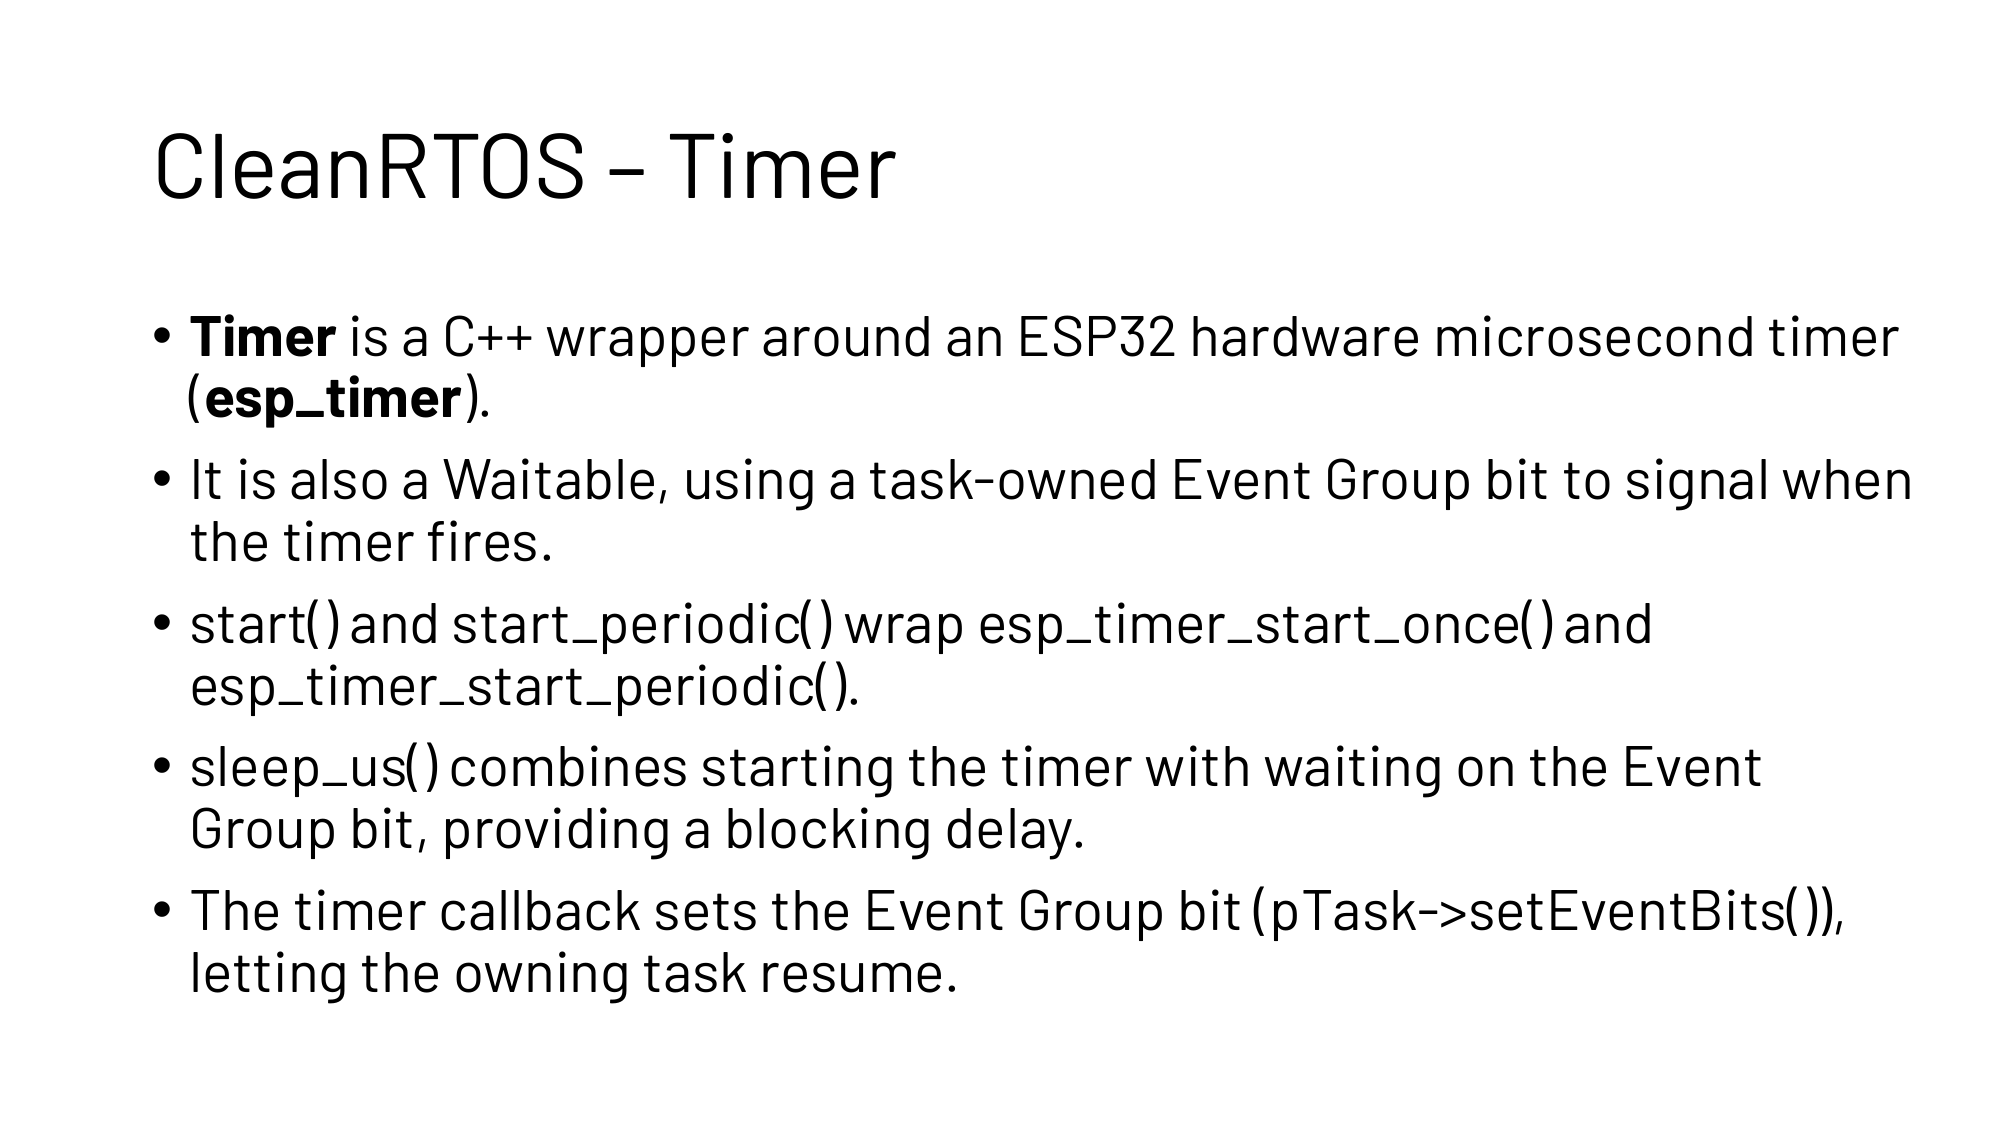

# CleanRTOS – Timer
Timer is a C++ wrapper around an ESP32 hardware microsecond timer (esp_timer).
It is also a Waitable, using a task-owned Event Group bit to signal when the timer fires.
start() and start_periodic() wrap esp_timer_start_once() and esp_timer_start_periodic().
sleep_us() combines starting the timer with waiting on the Event Group bit, providing a blocking delay.
The timer callback sets the Event Group bit (pTask->setEventBits()), letting the owning task resume.